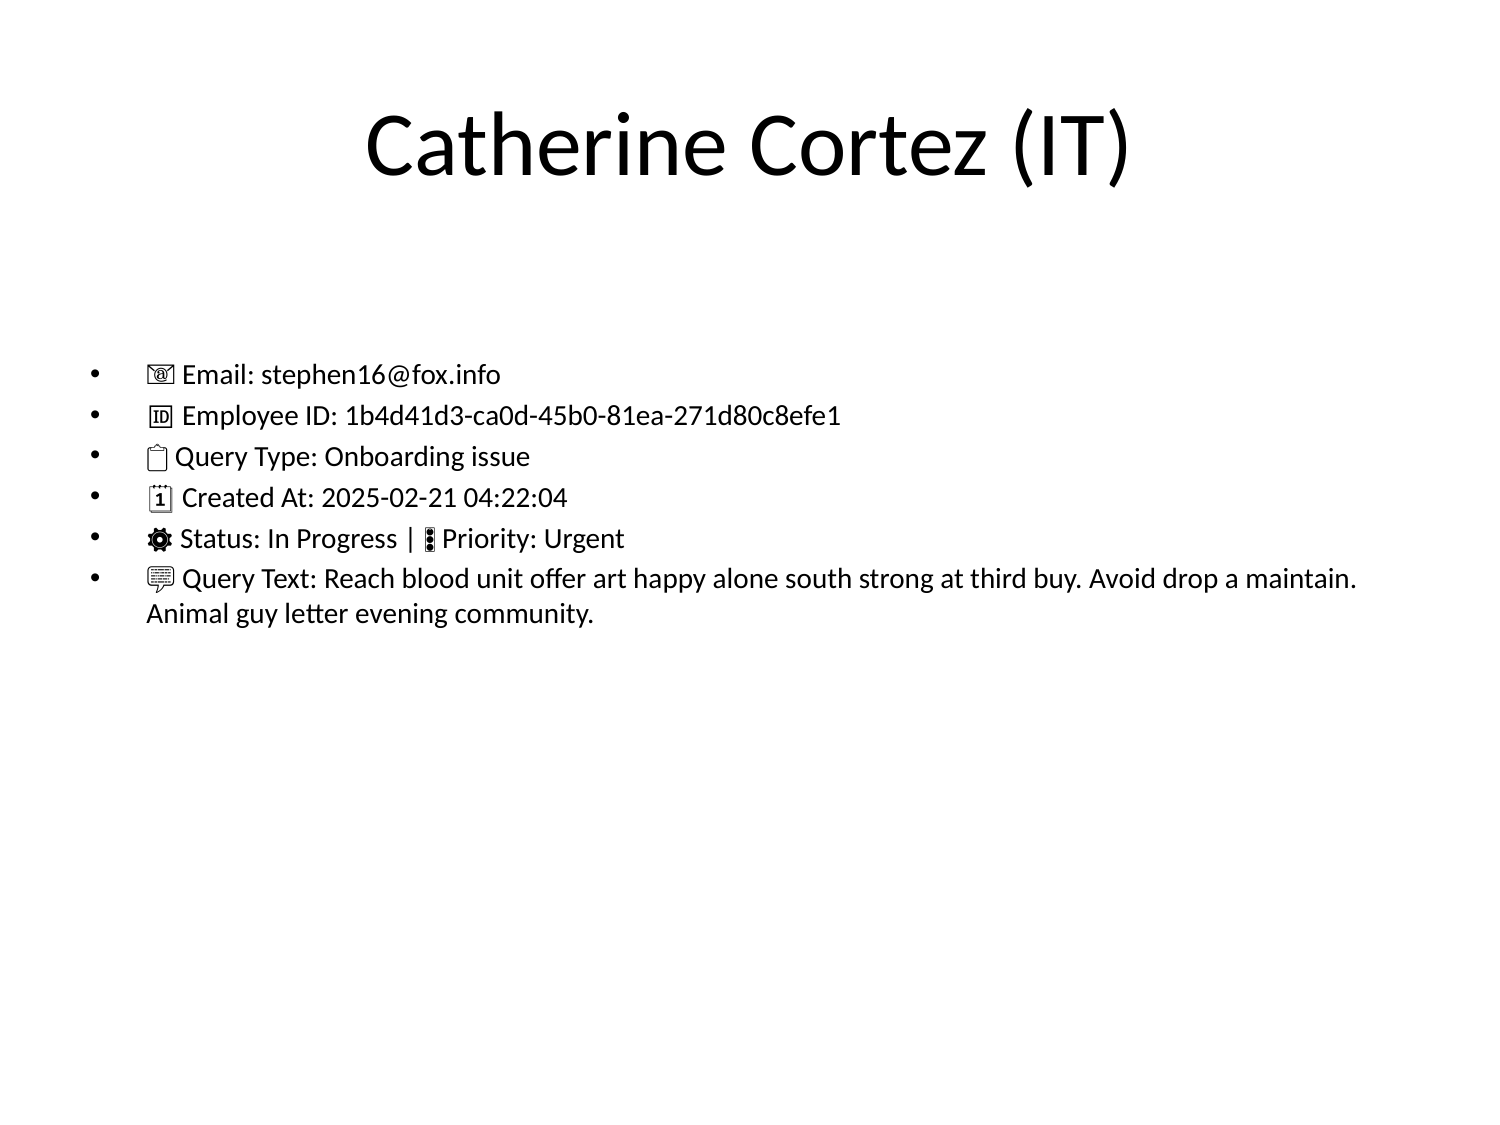

# Catherine Cortez (IT)

📧 Email: stephen16@fox.info
🆔 Employee ID: 1b4d41d3-ca0d-45b0-81ea-271d80c8efe1
📋 Query Type: Onboarding issue
🗓 Created At: 2025-02-21 04:22:04
⚙ Status: In Progress | 🚦 Priority: Urgent
💬 Query Text: Reach blood unit offer art happy alone south strong at third buy. Avoid drop a maintain. Animal guy letter evening community.